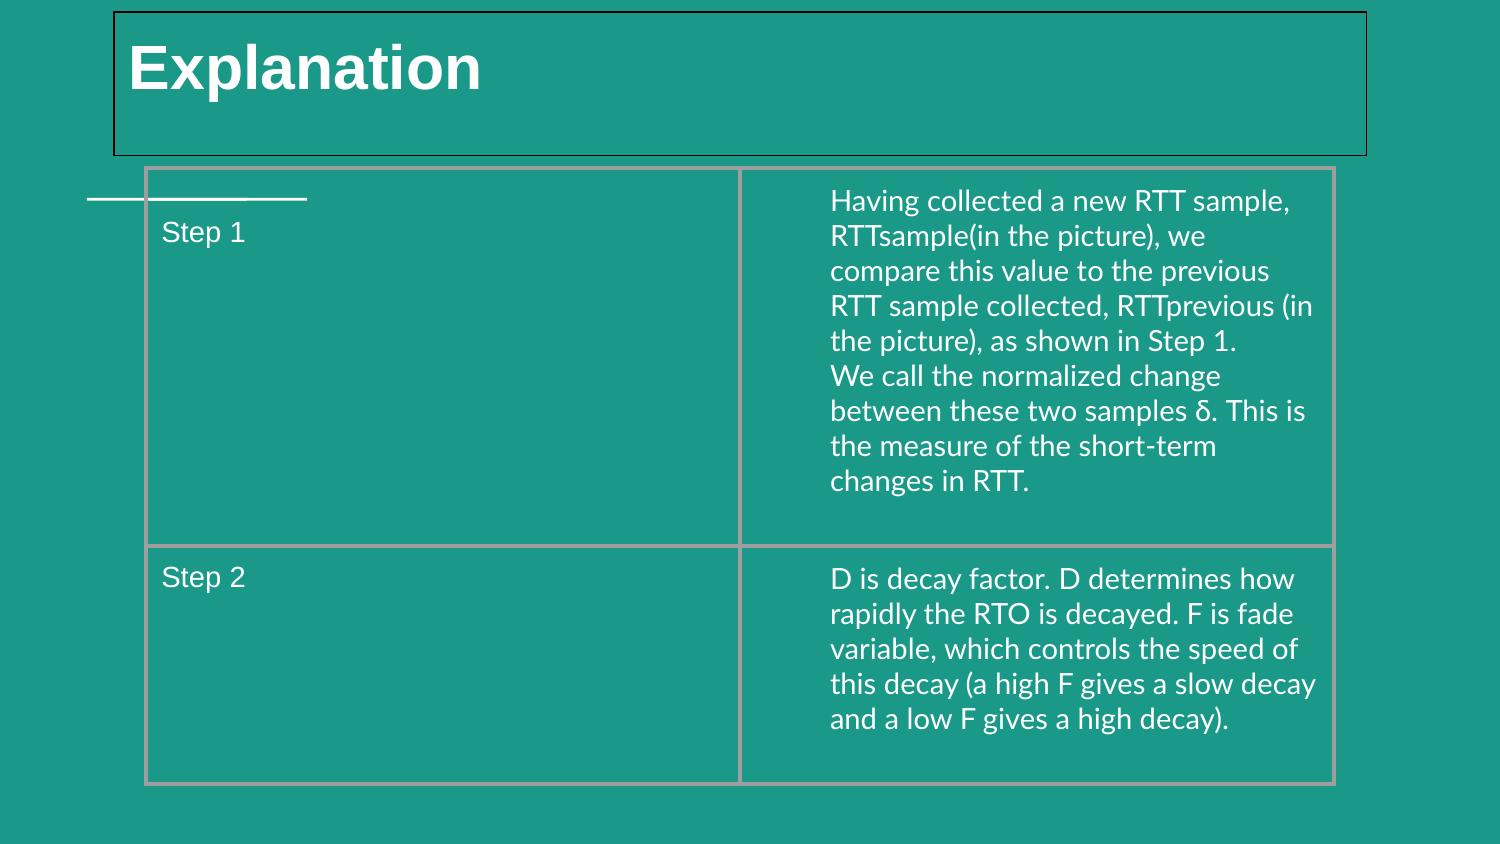

# Explanation
| Step 1 | Having collected a new RTT sample, RTTsample(in the picture), we compare this value to the previous RTT sample collected, RTTprevious (in the picture), as shown in Step 1. We call the normalized change between these two samples δ. This is the measure of the short-term changes in RTT. |
| --- | --- |
| Step 2 | D is decay factor. D determines how rapidly the RTO is decayed. F is fade variable, which controls the speed of this decay (a high F gives a slow decay and a low F gives a high decay). |